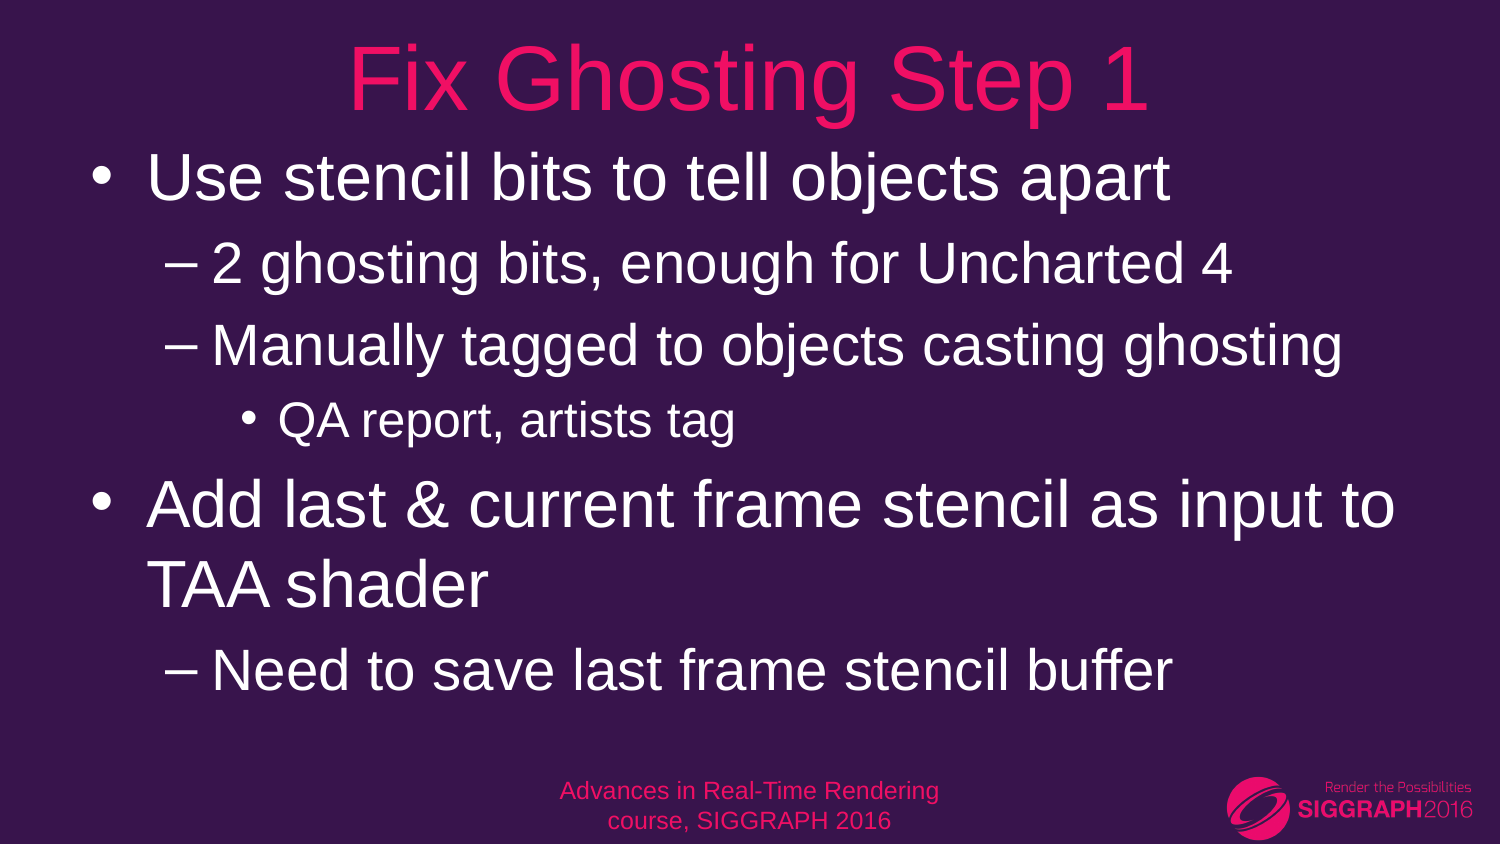

# Fix Ghosting Step 1
Use stencil bits to tell objects apart
2 ghosting bits, enough for Uncharted 4
Manually tagged to objects casting ghosting
QA report, artists tag
Add last & current frame stencil as input to TAA shader
Need to save last frame stencil buffer
Advances in Real-Time Rendering course, SIGGRAPH 2016